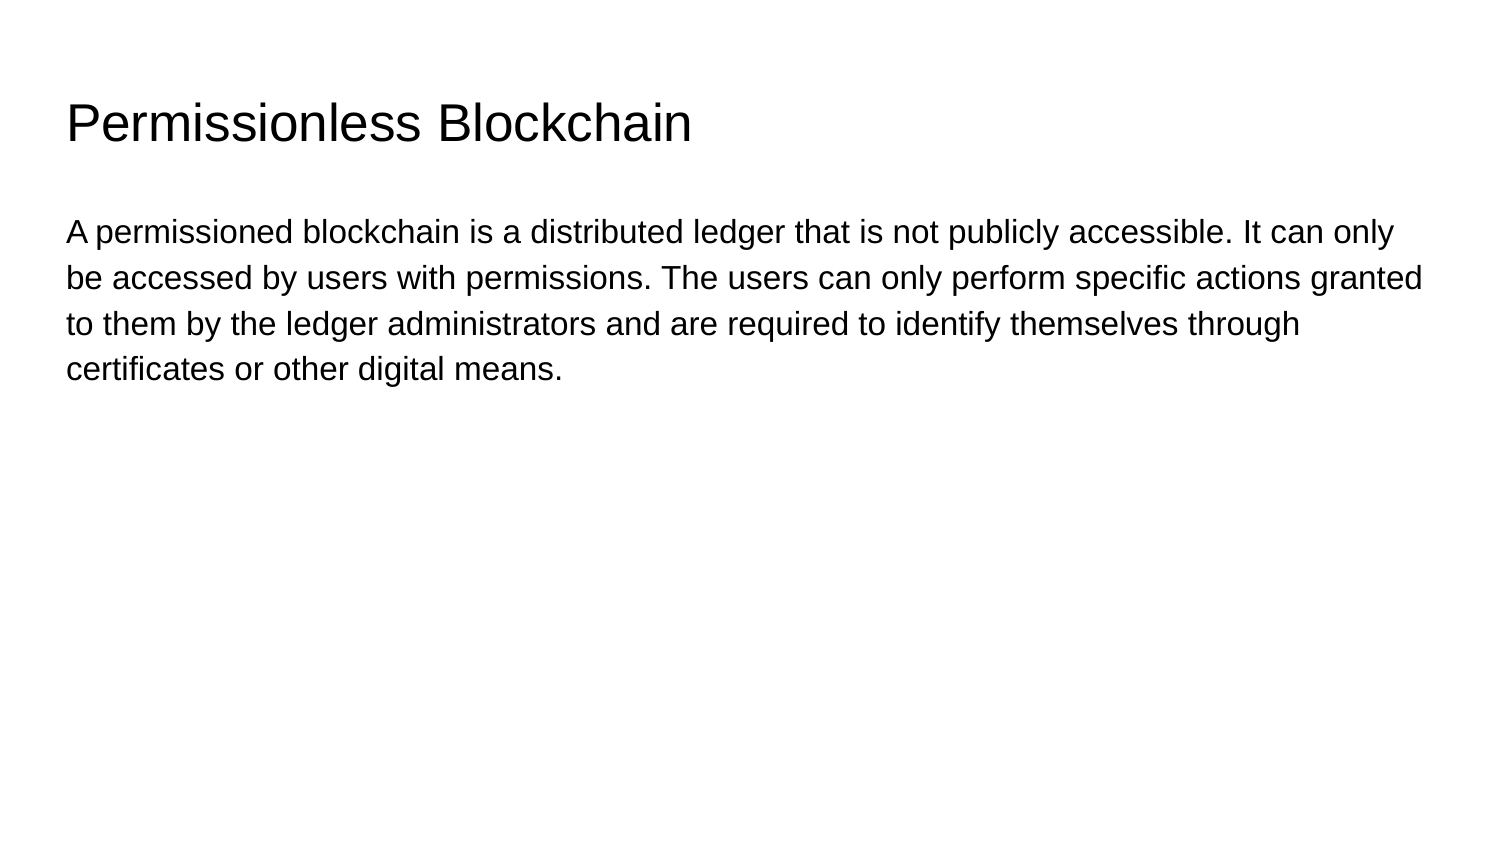

# Permissionless Blockchain
A permissioned blockchain is a distributed ledger that is not publicly accessible. It can only be accessed by users with permissions. The users can only perform specific actions granted to them by the ledger administrators and are required to identify themselves through certificates or other digital means.